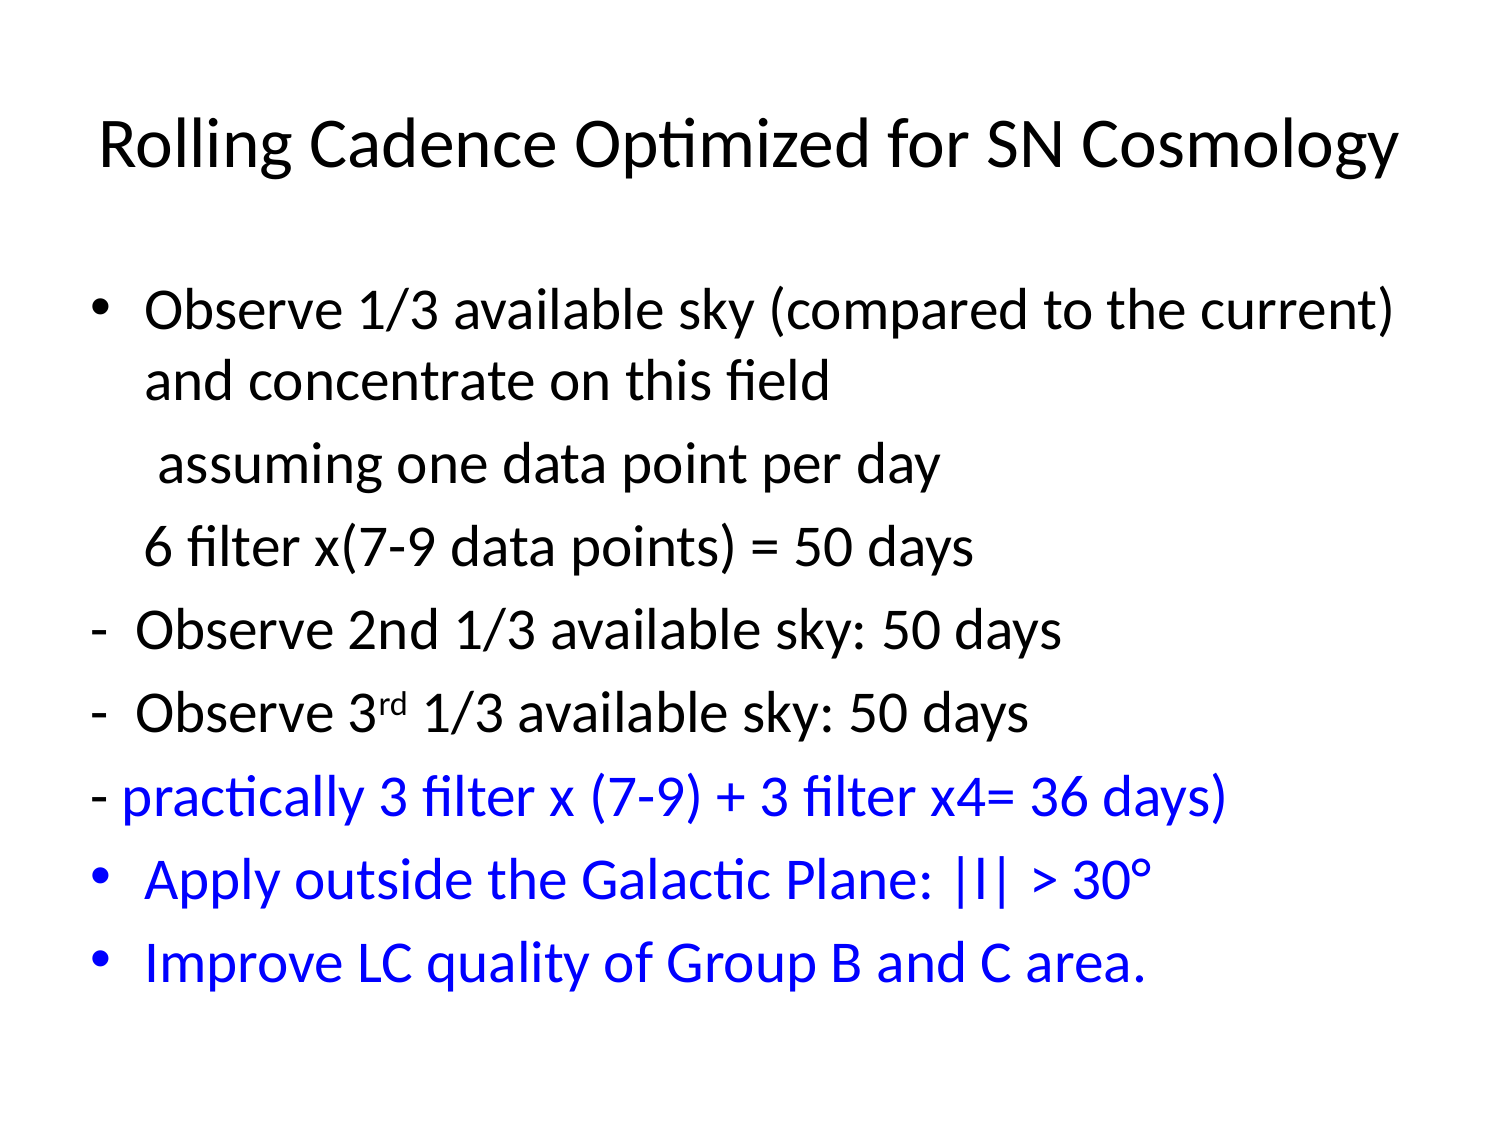

# Rolling Cadence Optimized for SN Cosmology
Observe 1/3 available sky (compared to the current) and concentrate on this field
     assuming one data point per day
    6 filter x(7-9 data points) = 50 days
-  Observe 2nd 1/3 available sky: 50 days
-  Observe 3rd 1/3 available sky: 50 days
- practically 3 filter x (7-9) + 3 filter x4= 36 days)
Apply outside the Galactic Plane: |l| > 30°
Improve LC quality of Group B and C area.